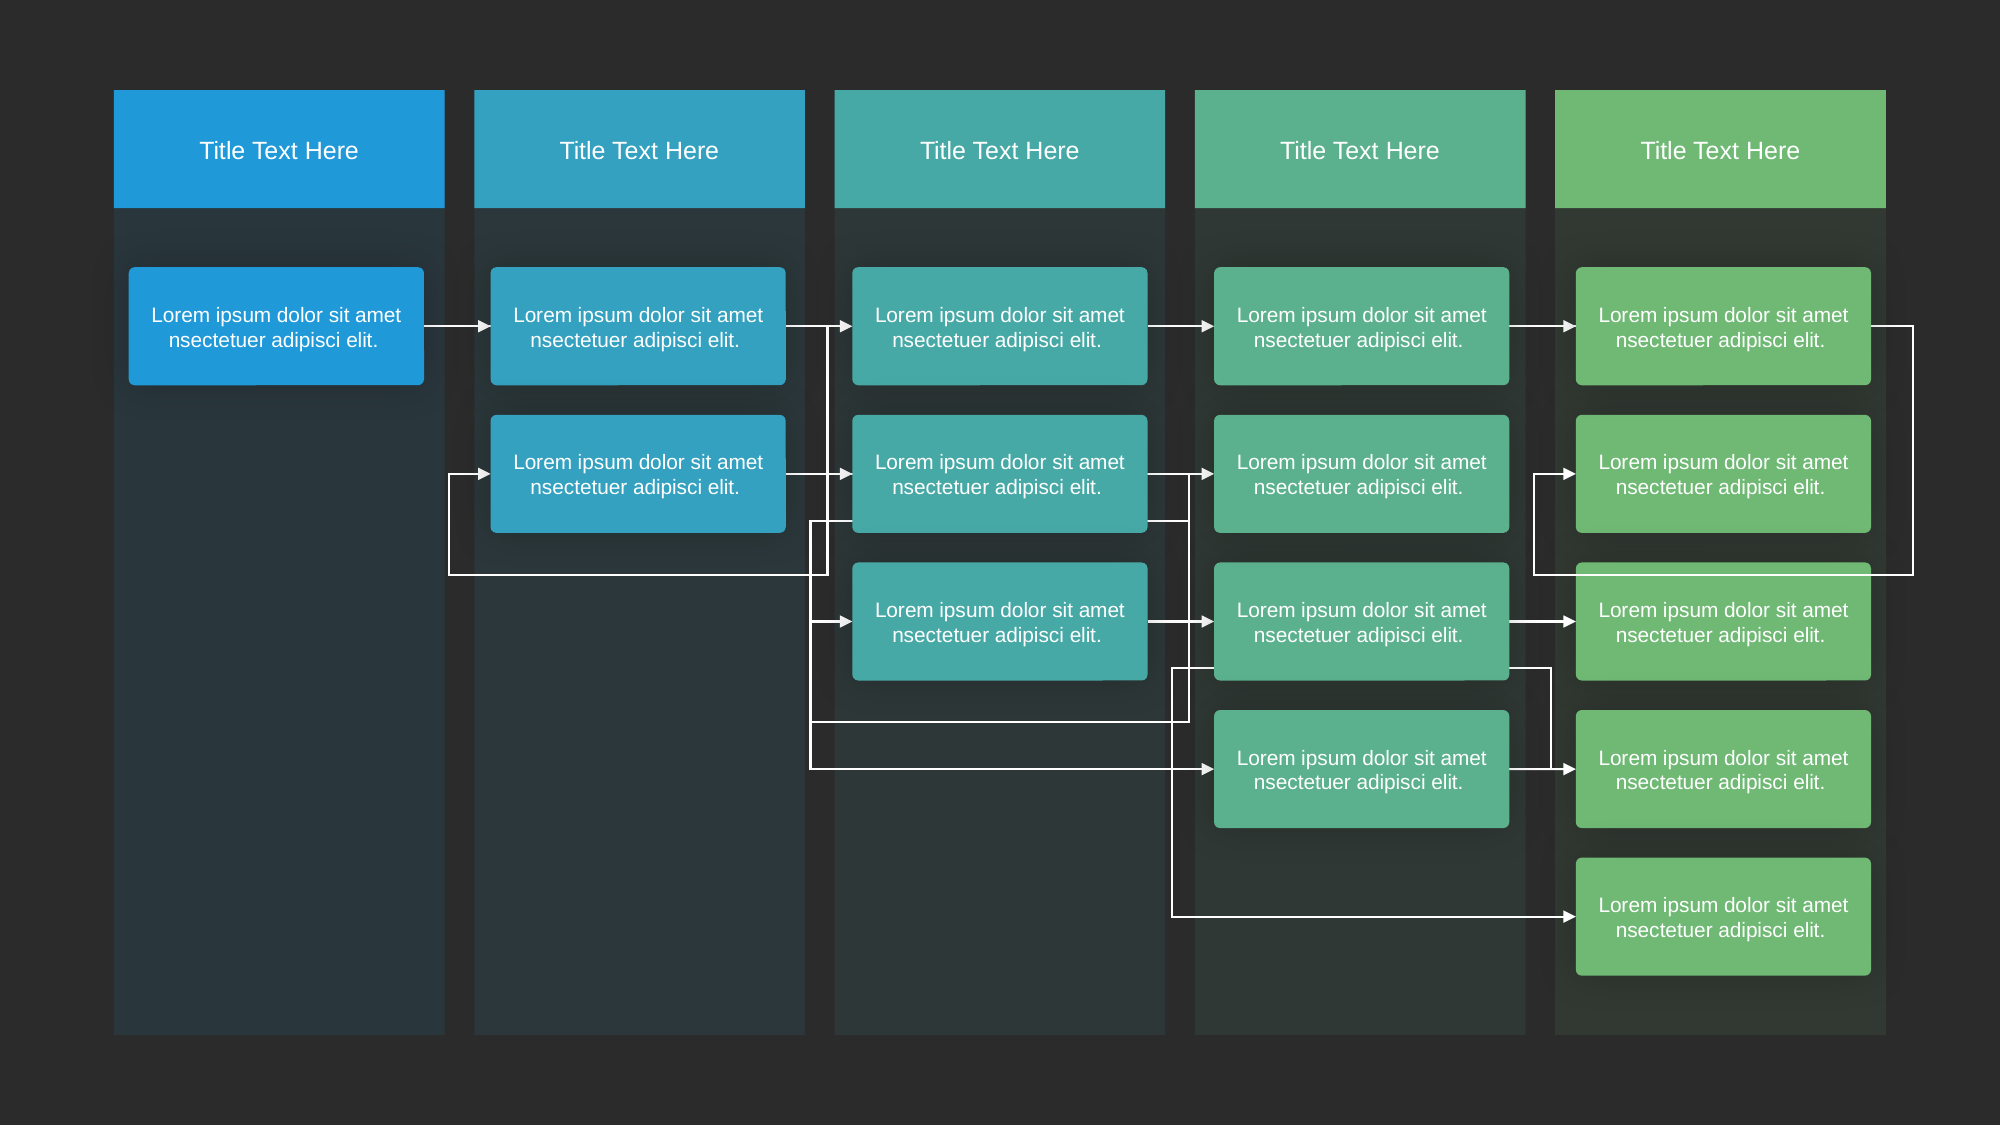

Title Text Here

Title Text Here

Title Text Here

Title Text Here

Title Text Here
Lorem ipsum dolor sit amet nsectetuer adipisci elit.
Lorem ipsum dolor sit amet nsectetuer adipisci elit.
Lorem ipsum dolor sit amet nsectetuer adipisci elit.
Lorem ipsum dolor sit amet nsectetuer adipisci elit.
Lorem ipsum dolor sit amet nsectetuer adipisci elit.
Lorem ipsum dolor sit amet nsectetuer adipisci elit.
Lorem ipsum dolor sit amet nsectetuer adipisci elit.
Lorem ipsum dolor sit amet nsectetuer adipisci elit.
Lorem ipsum dolor sit amet nsectetuer adipisci elit.
Lorem ipsum dolor sit amet nsectetuer adipisci elit.
Lorem ipsum dolor sit amet nsectetuer adipisci elit.
Lorem ipsum dolor sit amet nsectetuer adipisci elit.
Lorem ipsum dolor sit amet nsectetuer adipisci elit.
Lorem ipsum dolor sit amet nsectetuer adipisci elit.
Lorem ipsum dolor sit amet nsectetuer adipisci elit.